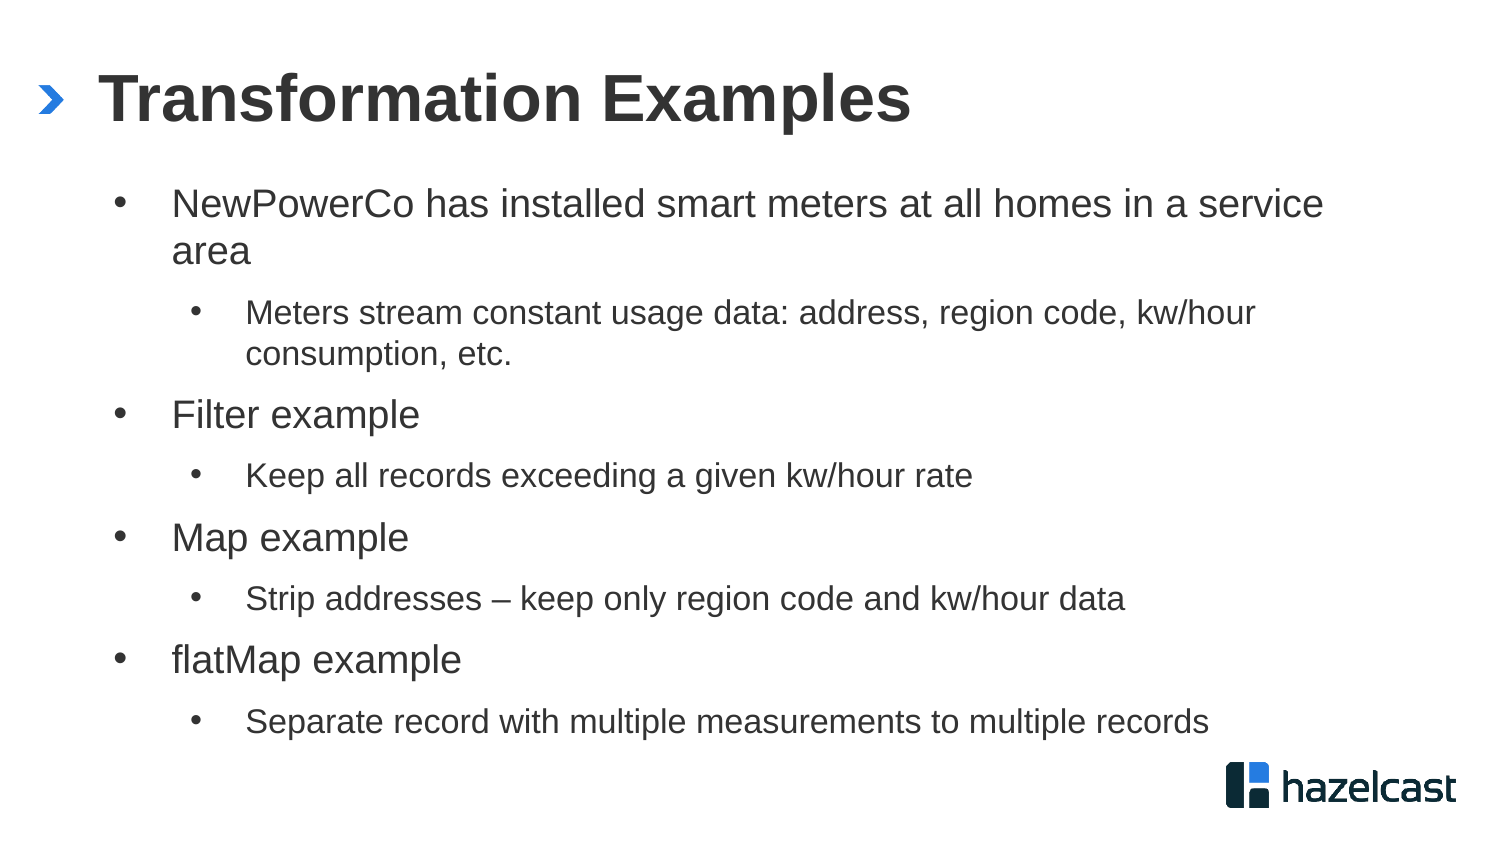

# Transformation Examples
NewPowerCo has installed smart meters at all homes in a service area
Meters stream constant usage data: address, region code, kw/hour consumption, etc.
Filter example
Keep all records exceeding a given kw/hour rate
Map example
Strip addresses – keep only region code and kw/hour data
flatMap example
Separate record with multiple measurements to multiple records